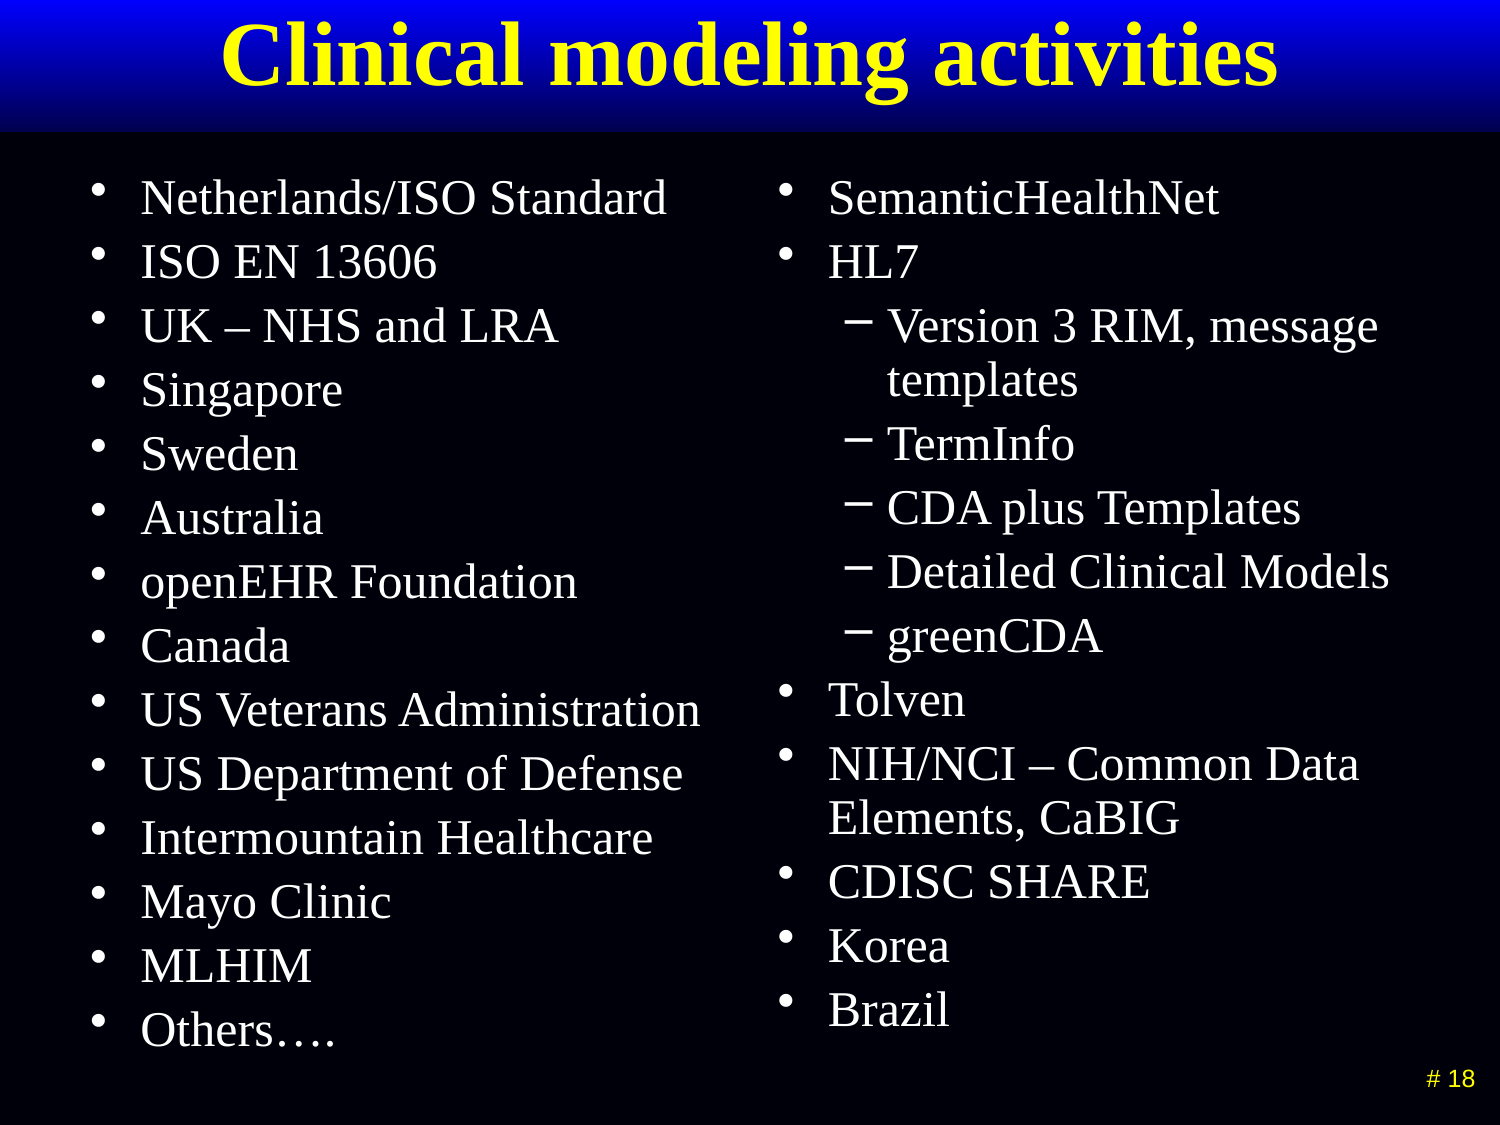

# Clinical modeling activities
Netherlands/ISO Standard
ISO EN 13606
UK – NHS and LRA
Singapore
Sweden
Australia
openEHR Foundation
Canada
US Veterans Administration
US Department of Defense
Intermountain Healthcare
Mayo Clinic
MLHIM
Others….
SemanticHealthNet
HL7
Version 3 RIM, message templates
TermInfo
CDA plus Templates
Detailed Clinical Models
greenCDA
Tolven
NIH/NCI – Common Data Elements, CaBIG
CDISC SHARE
Korea
Brazil

  # 18